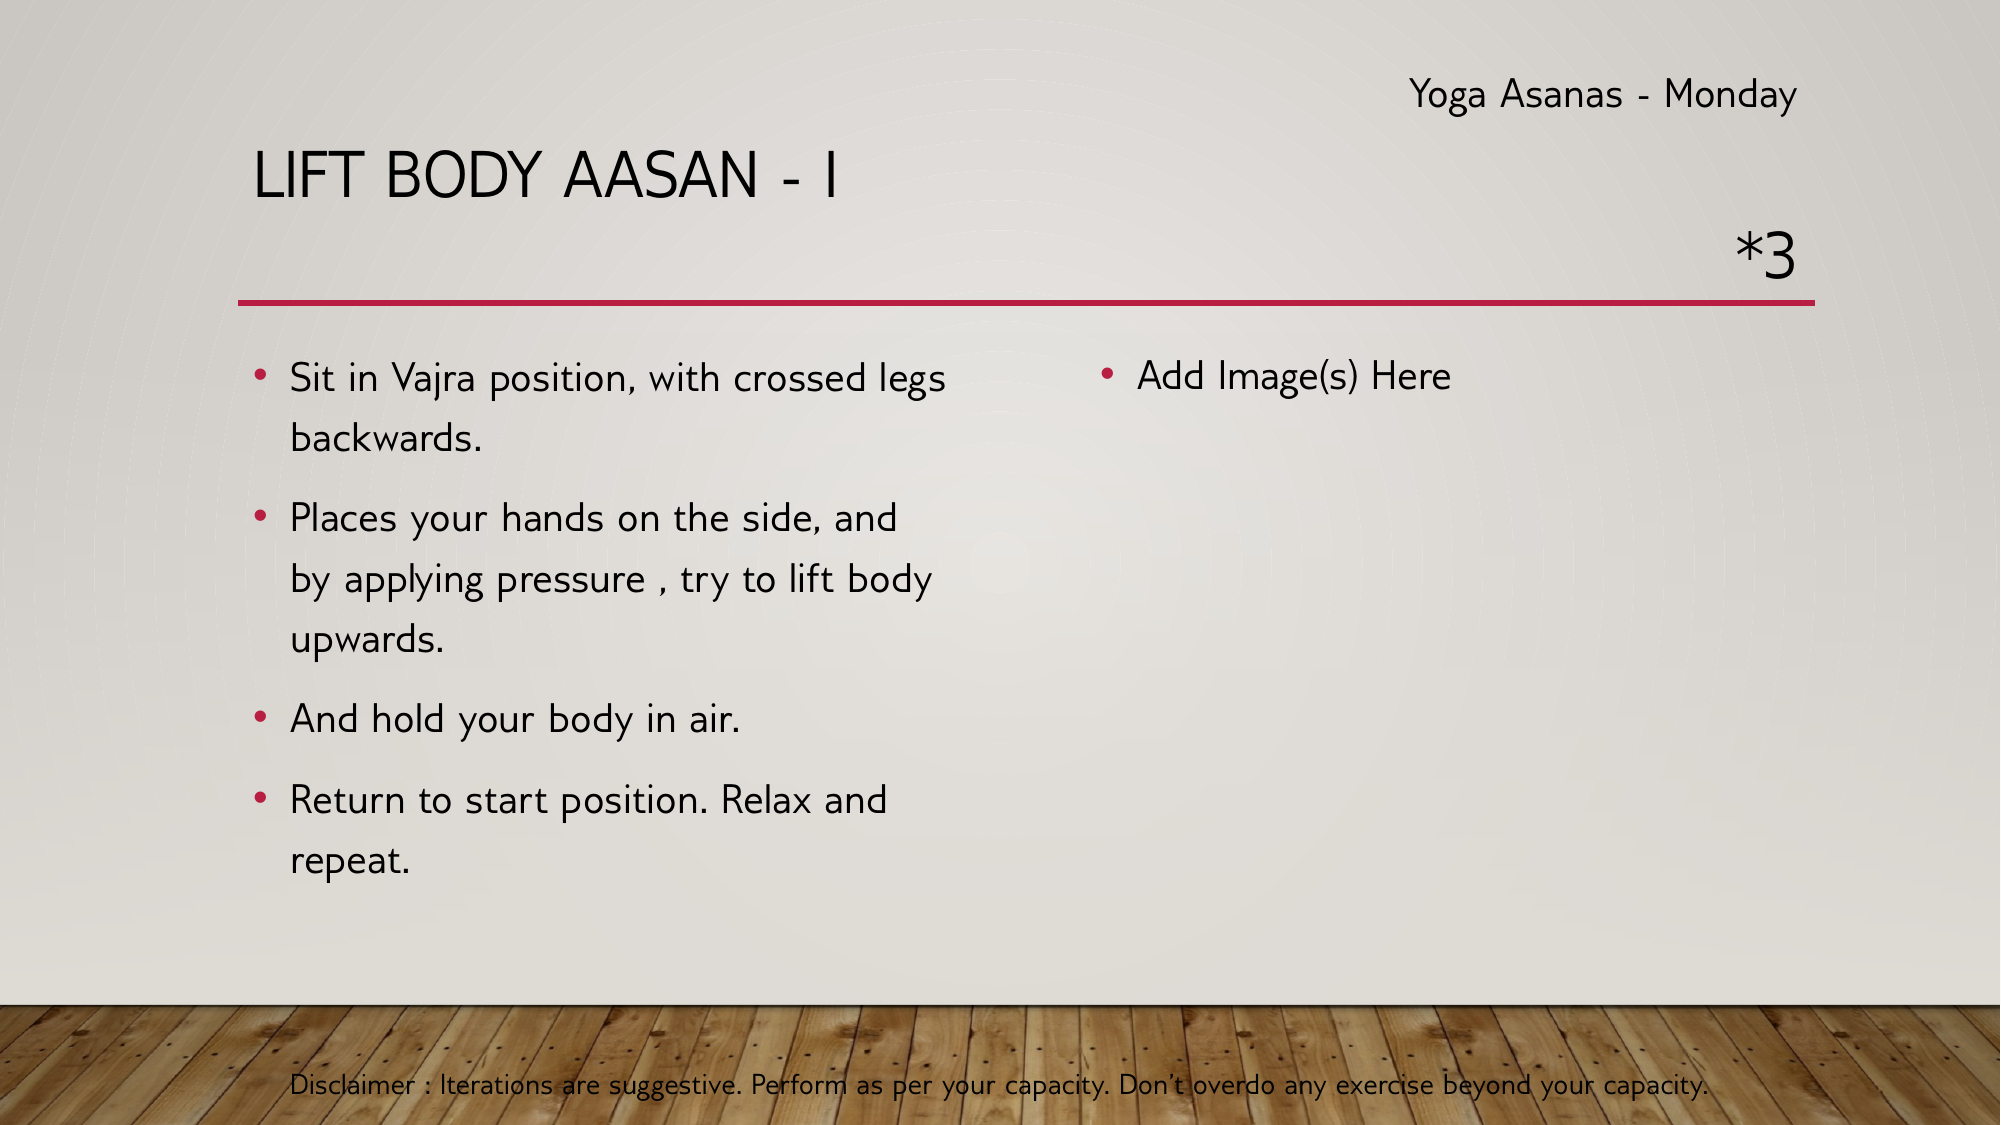

Yoga Asanas - Monday
# Lift body aasan - i
*3
Add Image(s) Here

Sit in Vajra position, with crossed legs backwards.
Places your hands on the side, and by applying pressure , try to lift body upwards.
And hold your body in air.
Return to start position. Relax and repeat.
Disclaimer : Iterations are suggestive. Perform as per your capacity. Don’t overdo any exercise beyond your capacity.